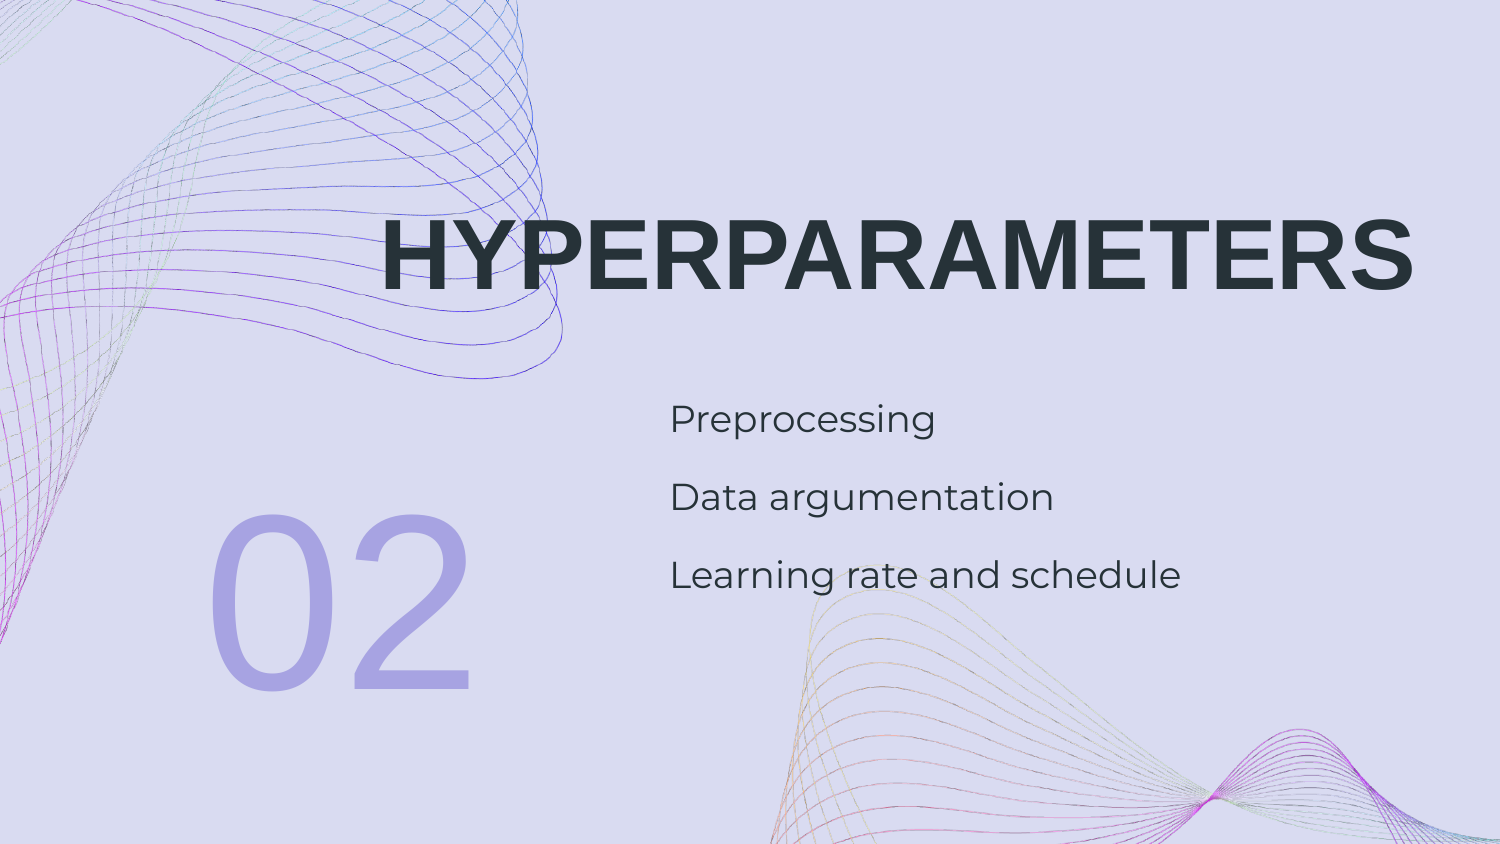

# HYPERPARAMETERS
Preprocessing
Data argumentation
Learning rate and schedule

02